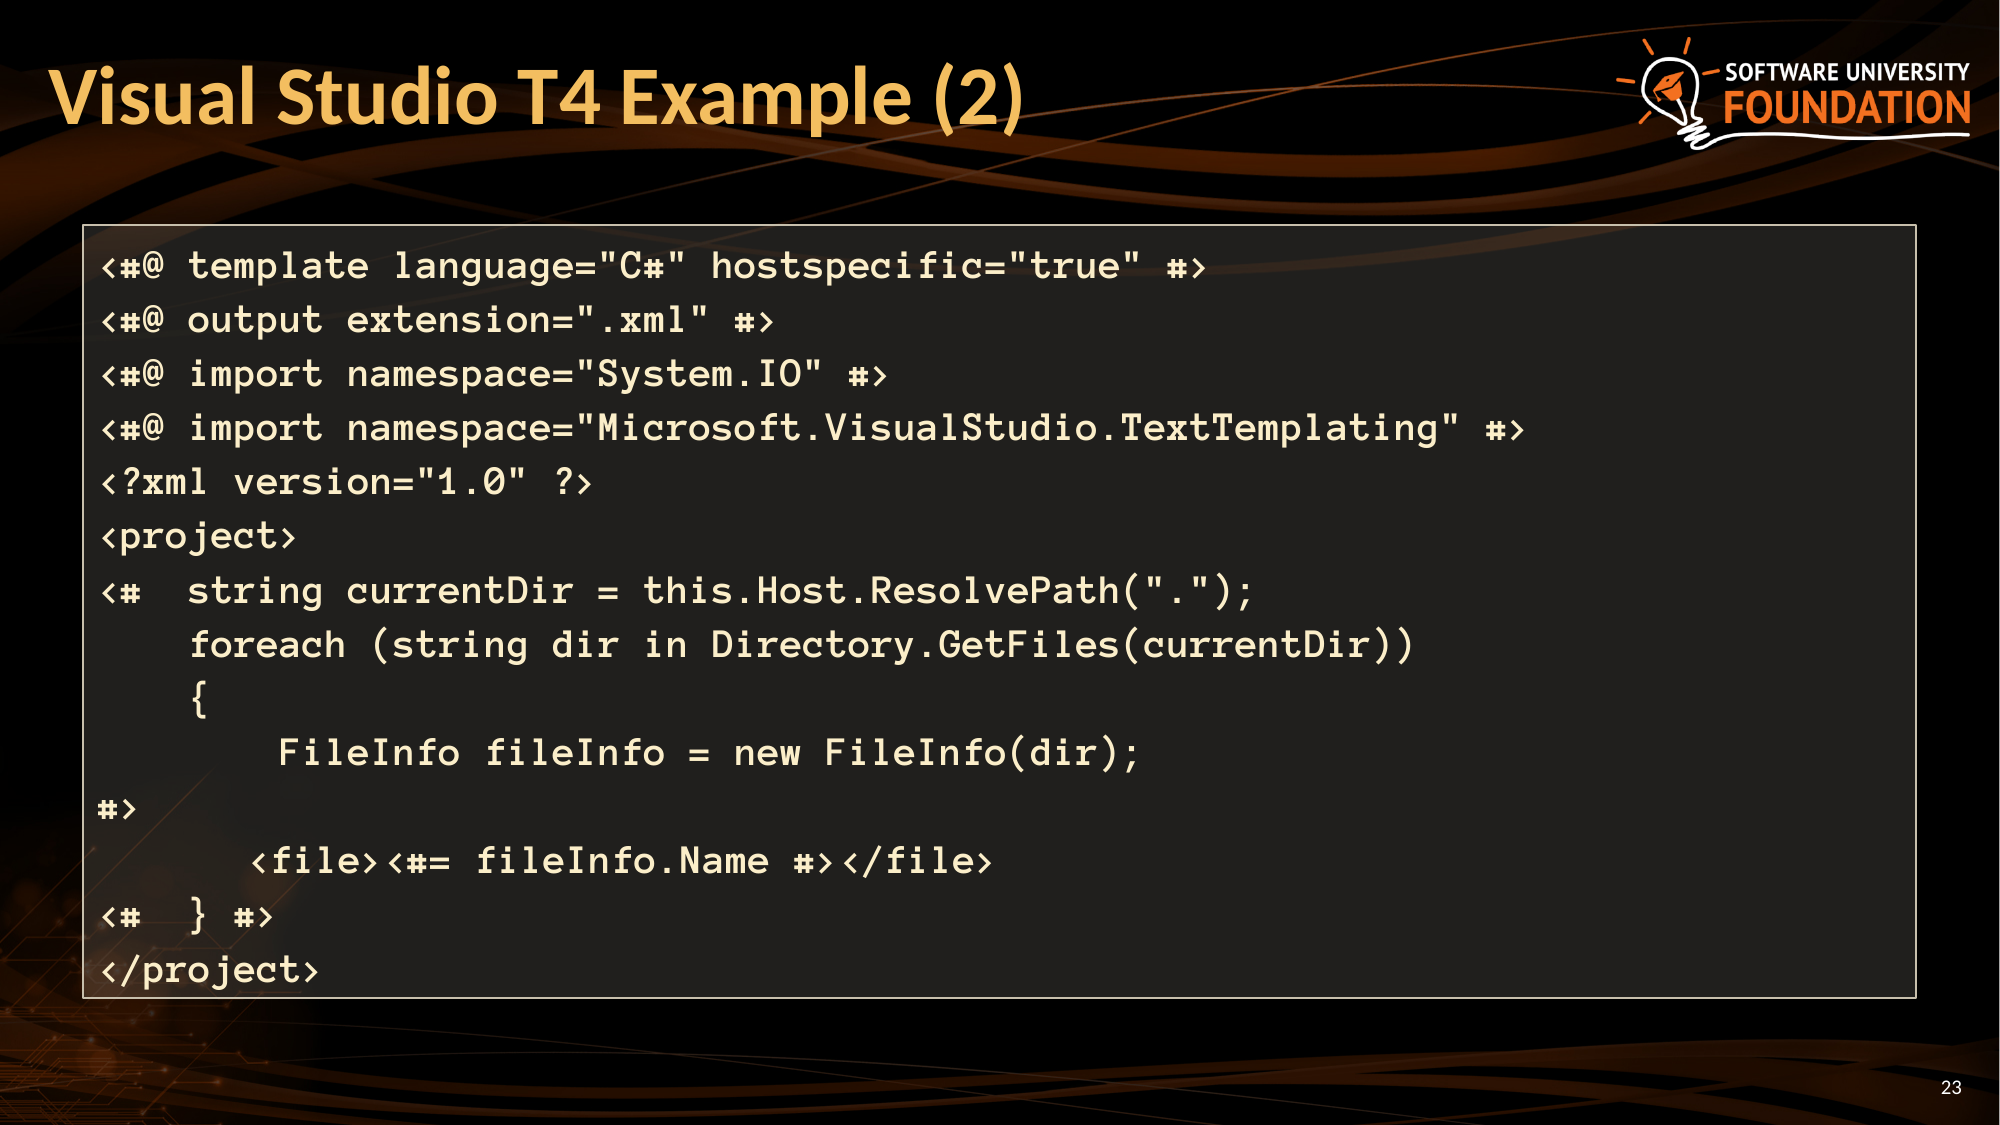

# Visual Studio T4 Example (2)
<#@ template language="C#" hostspecific="true" #>
<#@ output extension=".xml" #>
<#@ import namespace="System.IO" #>
<#@ import namespace="Microsoft.VisualStudio.TextTemplating" #>
<?xml version="1.0" ?>
<project>
<#  string currentDir = this.Host.ResolvePath(".");
    foreach (string dir in Directory.GetFiles(currentDir))
    {
        FileInfo fileInfo = new FileInfo(dir);
#>
	<file><#= fileInfo.Name #></file>
<#  } #>
</project>
23